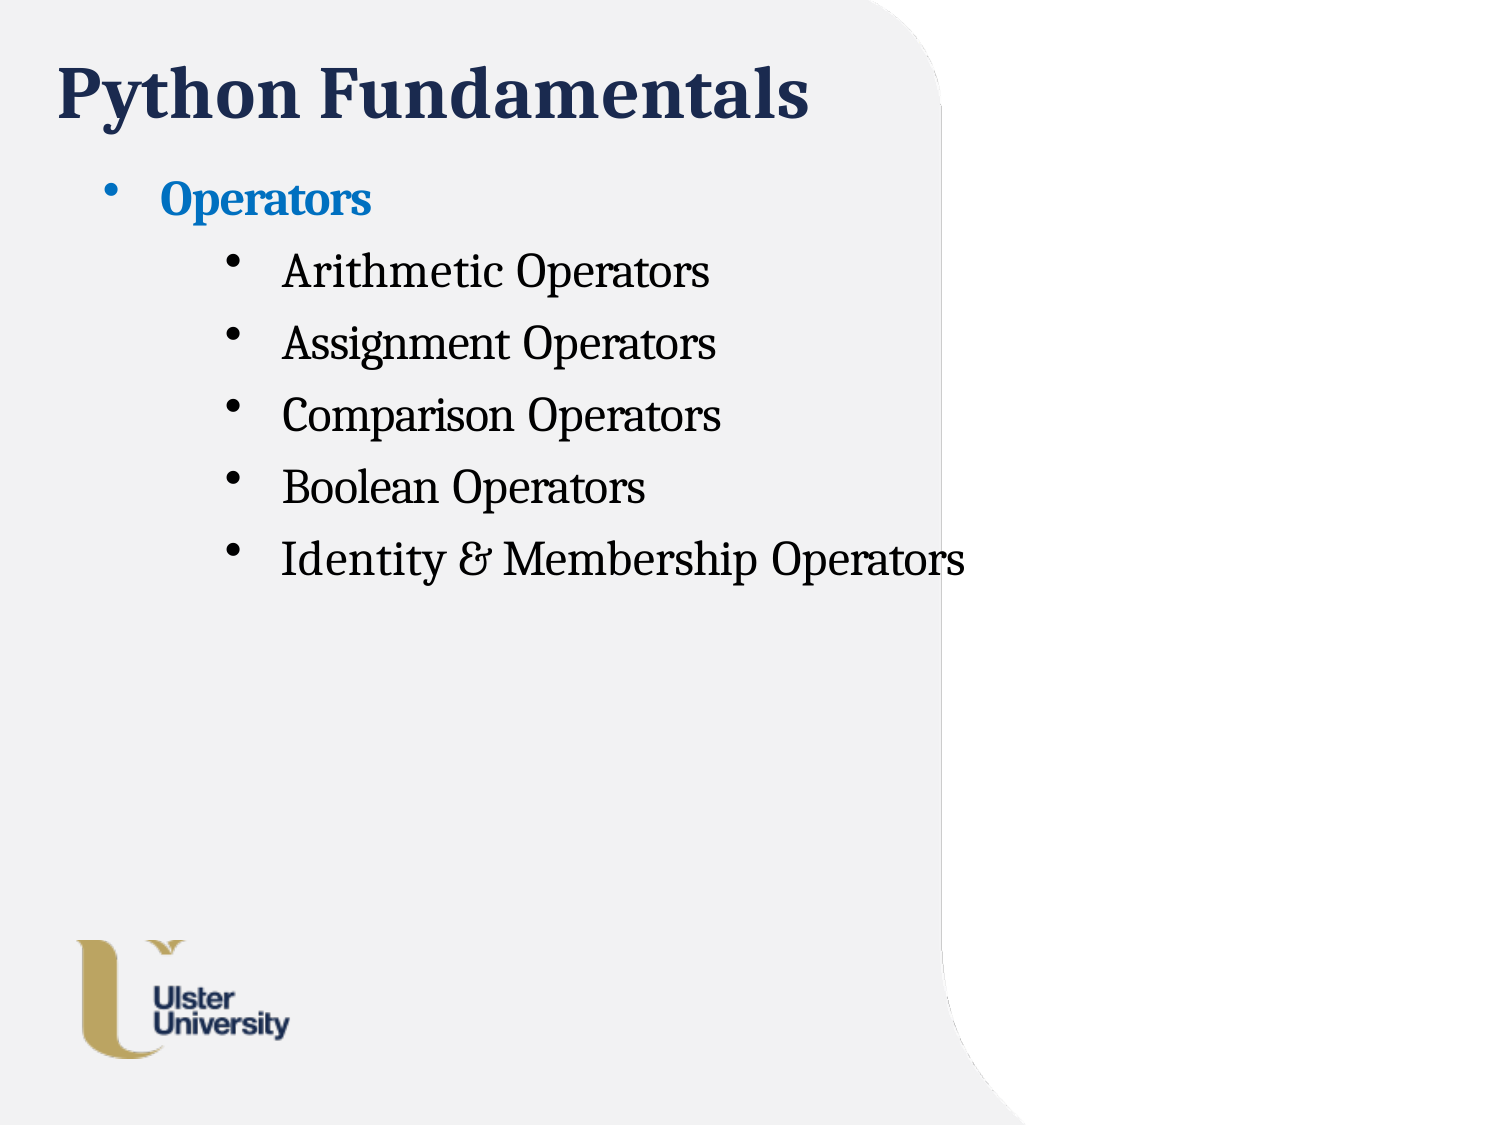

# Python Fundamentals
Operators
Arithmetic Operators
Assignment Operators
Comparison Operators
Boolean Operators
Identity & Membership Operators